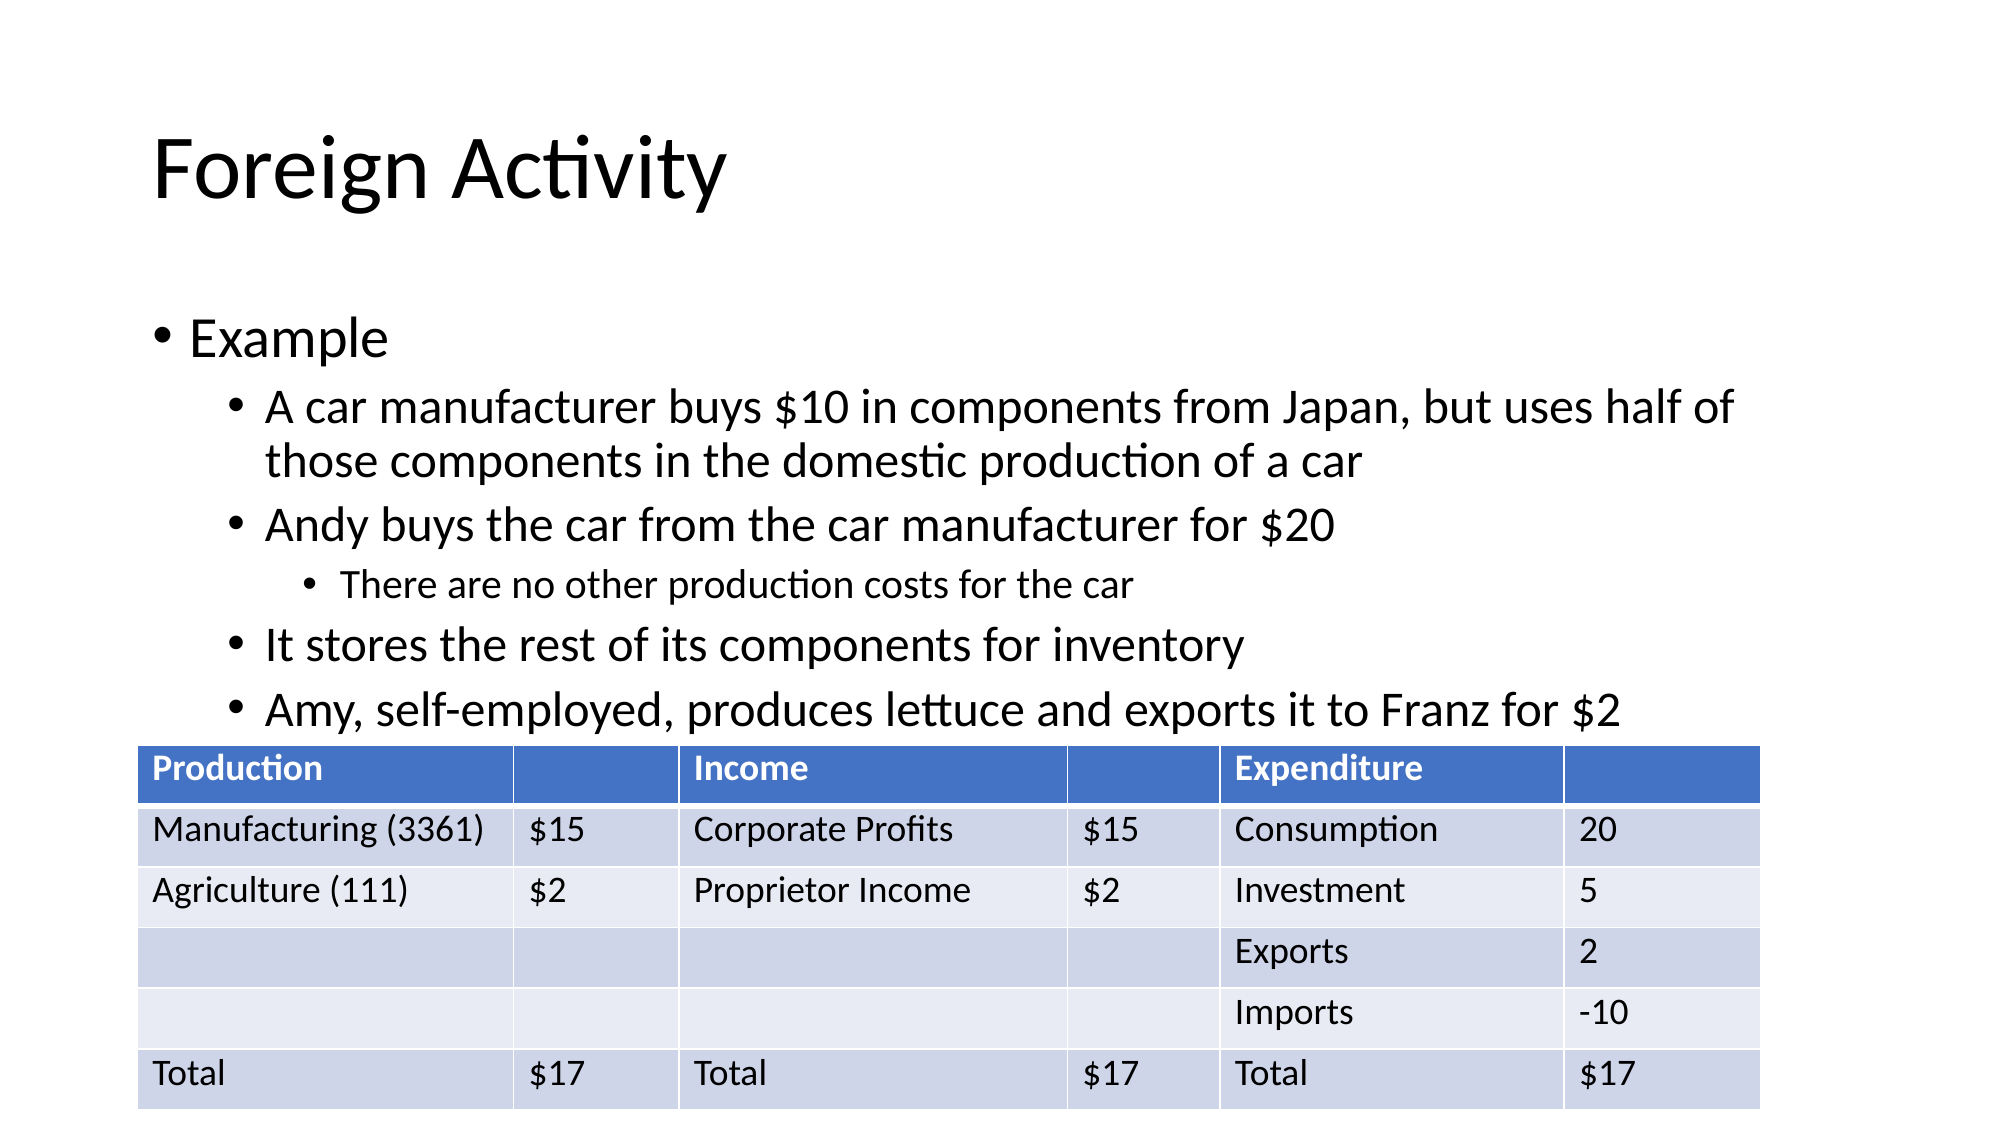

# Foreign Activity
Example
A car manufacturer buys $10 in components from Japan, but uses half of those components in the domestic production of a car
Andy buys the car from the car manufacturer for $20
There are no other production costs for the car
It stores the rest of its components for inventory
Amy, self-employed, produces lettuce and exports it to Franz for $2
| Production |  | Income |  | Expenditure |  |
| --- | --- | --- | --- | --- | --- |
| Manufacturing (3361) | $15 | Corporate Profits | $15 | Consumption | 20 |
| Agriculture (111) | $2 | Proprietor Income | $2 | Investment | 5 |
|  |  |  |  | Exports | 2 |
|  |  |  |  | Imports | -10 |
| Total | $17 | Total | $17 | Total | $17 |